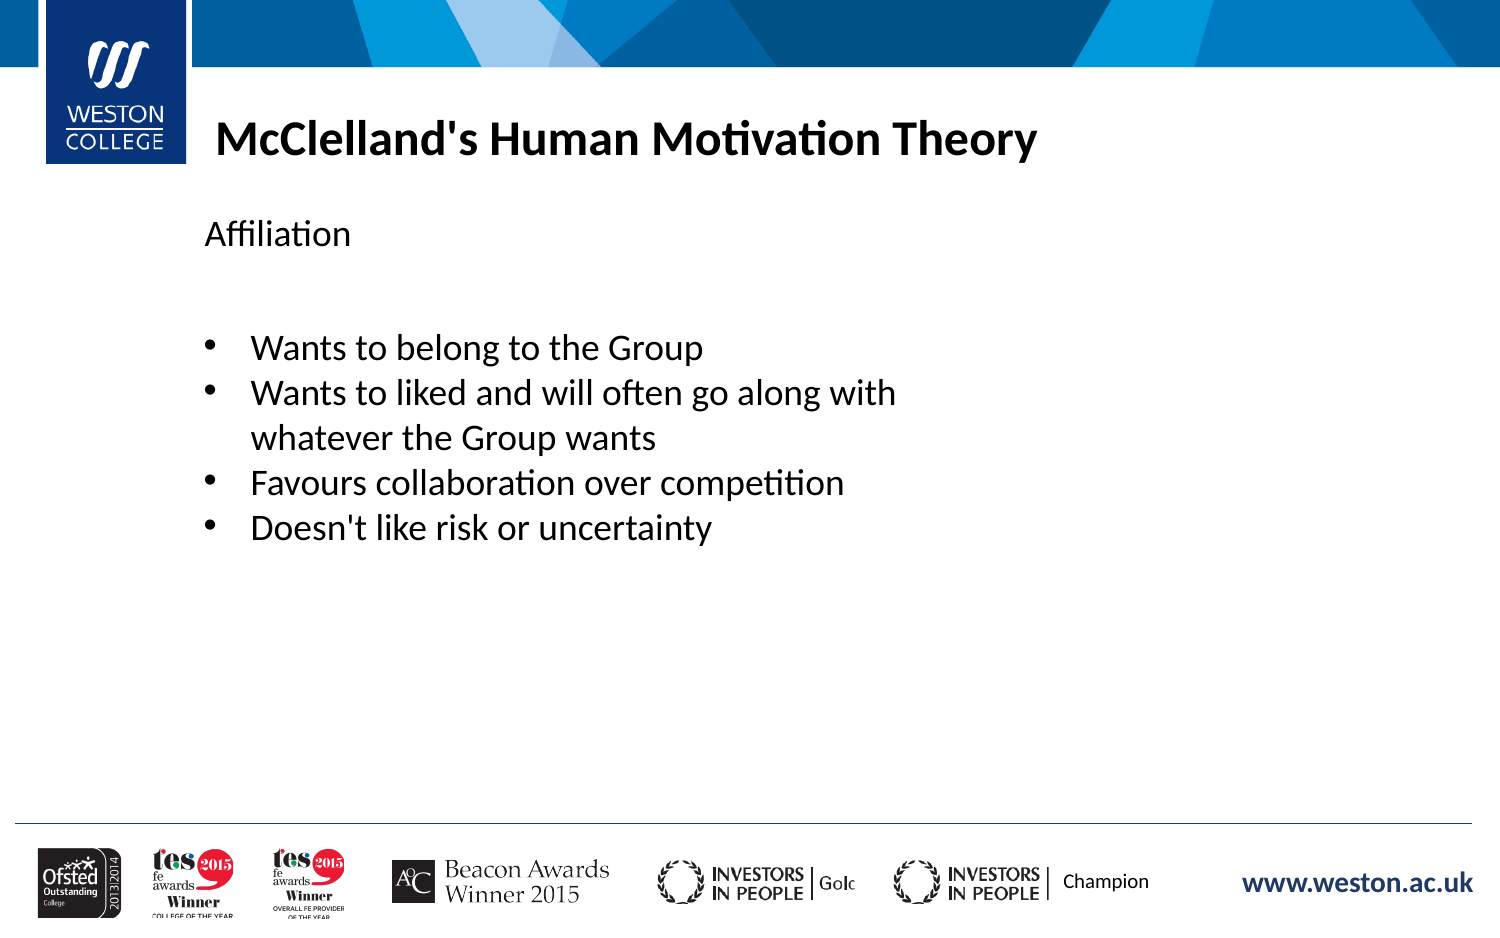

McClelland's Human Motivation Theory

Affiliation
Wants to belong to the Group
Wants to liked and will often go along with whatever the Group wants
Favours collaboration over competition
Doesn't like risk or uncertainty